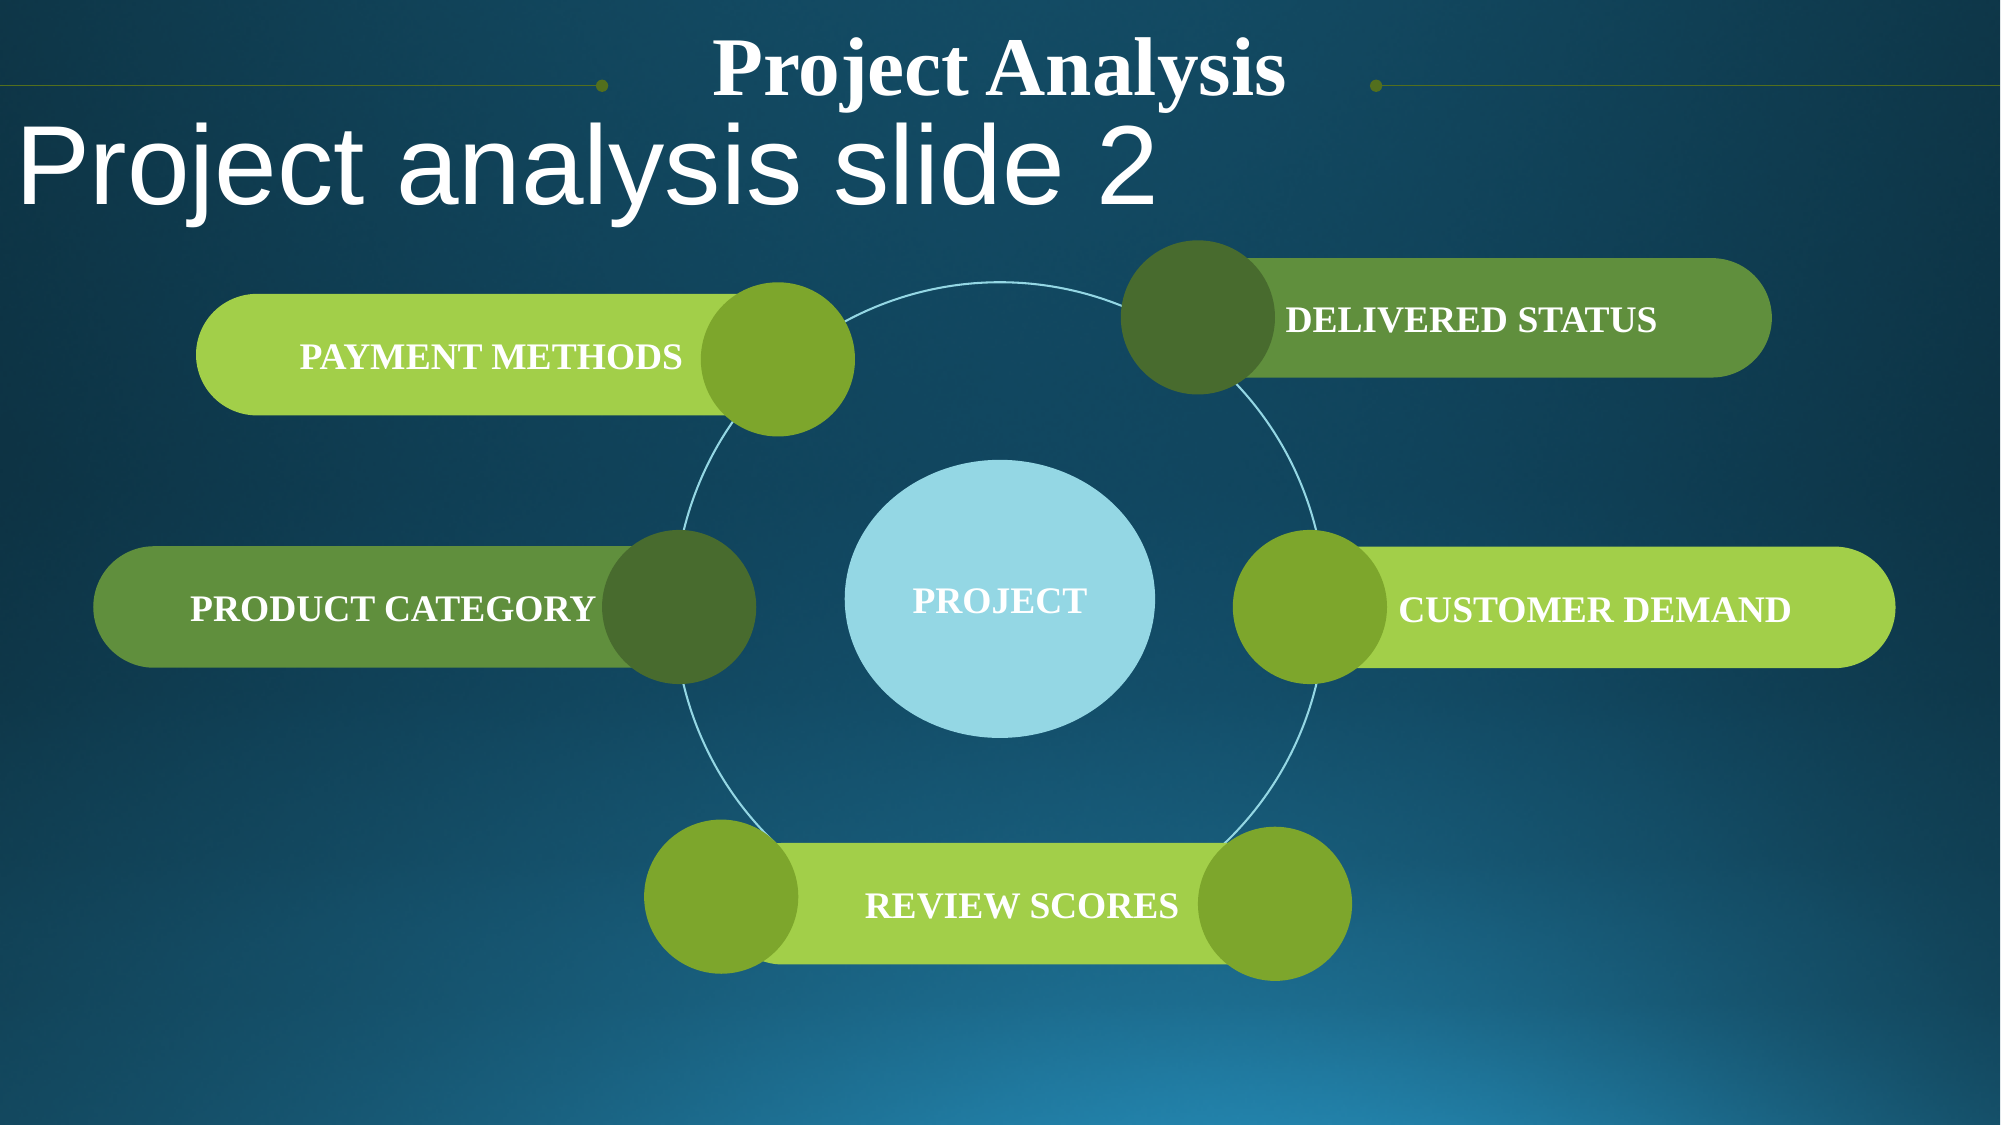

Project Analysis
Project analysis slide 2

DELIVERED STATUS

PAYMENT METHODS
PROJECT

PRODUCT CATEGORY
CUSTOMER DEMAND

REVIEW SCORES